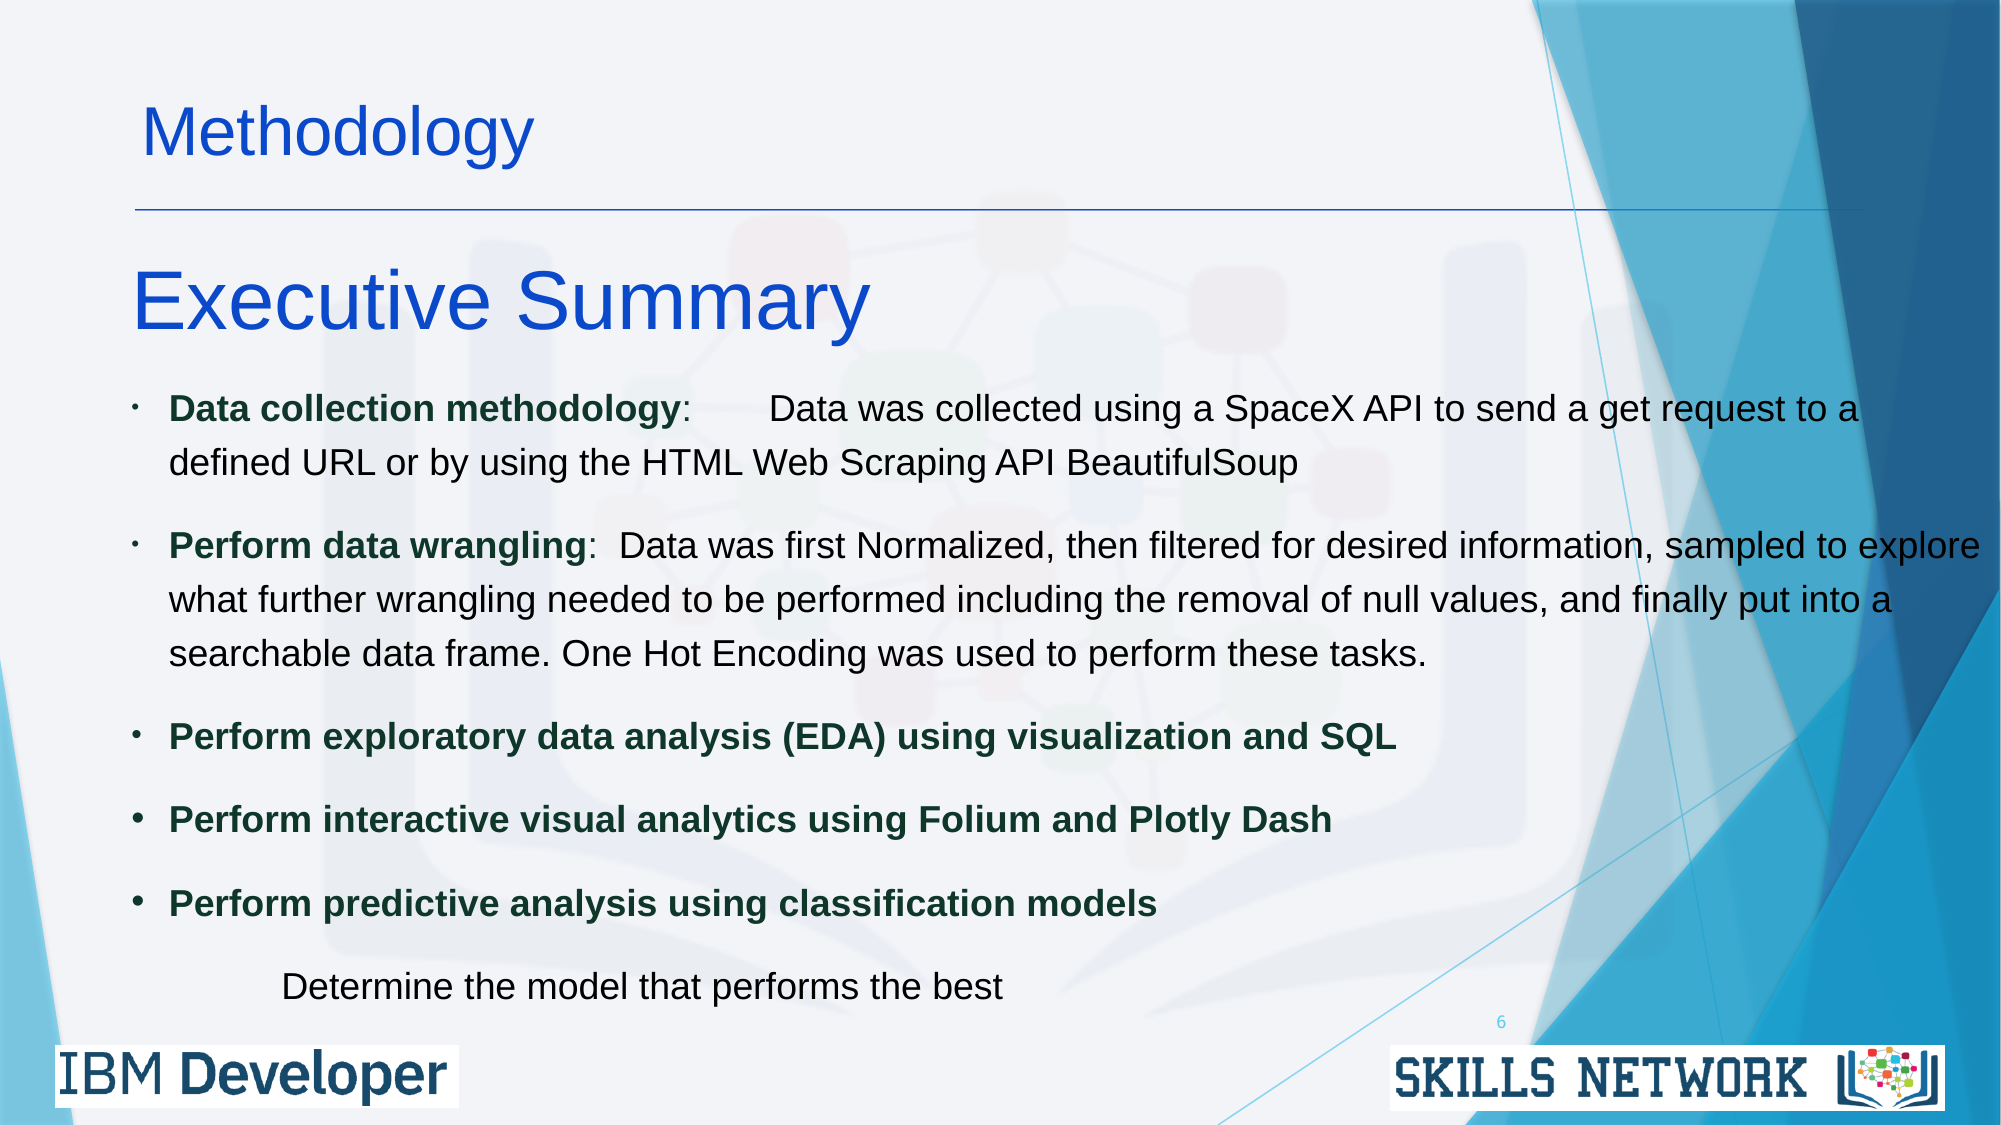

Methodology
Executive Summary
Data collection methodology:	Data was collected using a SpaceX API to send a get request to a defined URL or by using the HTML Web Scraping API BeautifulSoup
Perform data wrangling:	Data was first Normalized, then filtered for desired information, sampled to explore what further wrangling needed to be performed including the removal of null values, and finally put into a searchable data frame. One Hot Encoding was used to perform these tasks.
Perform exploratory data analysis (EDA) using visualization and SQL
Perform interactive visual analytics using Folium and Plotly Dash
Perform predictive analysis using classification models
	Determine the model that performs the best

6